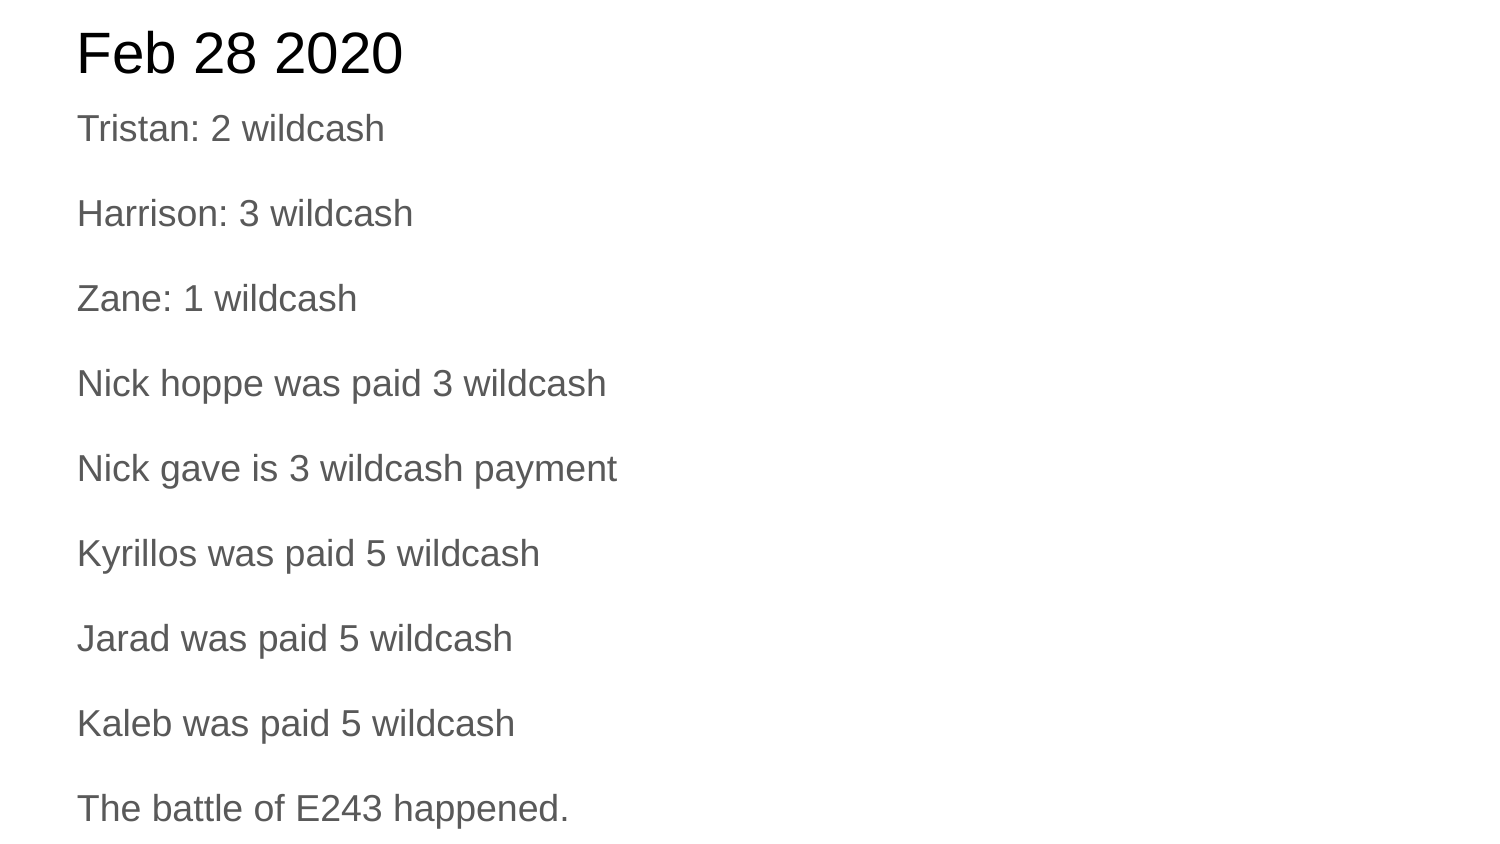

# Feb 28 2020
Tristan: 2 wildcash
Harrison: 3 wildcash
Zane: 1 wildcash
Nick hoppe was paid 3 wildcash
Nick gave is 3 wildcash payment
Kyrillos was paid 5 wildcash
Jarad was paid 5 wildcash
Kaleb was paid 5 wildcash
The battle of E243 happened.